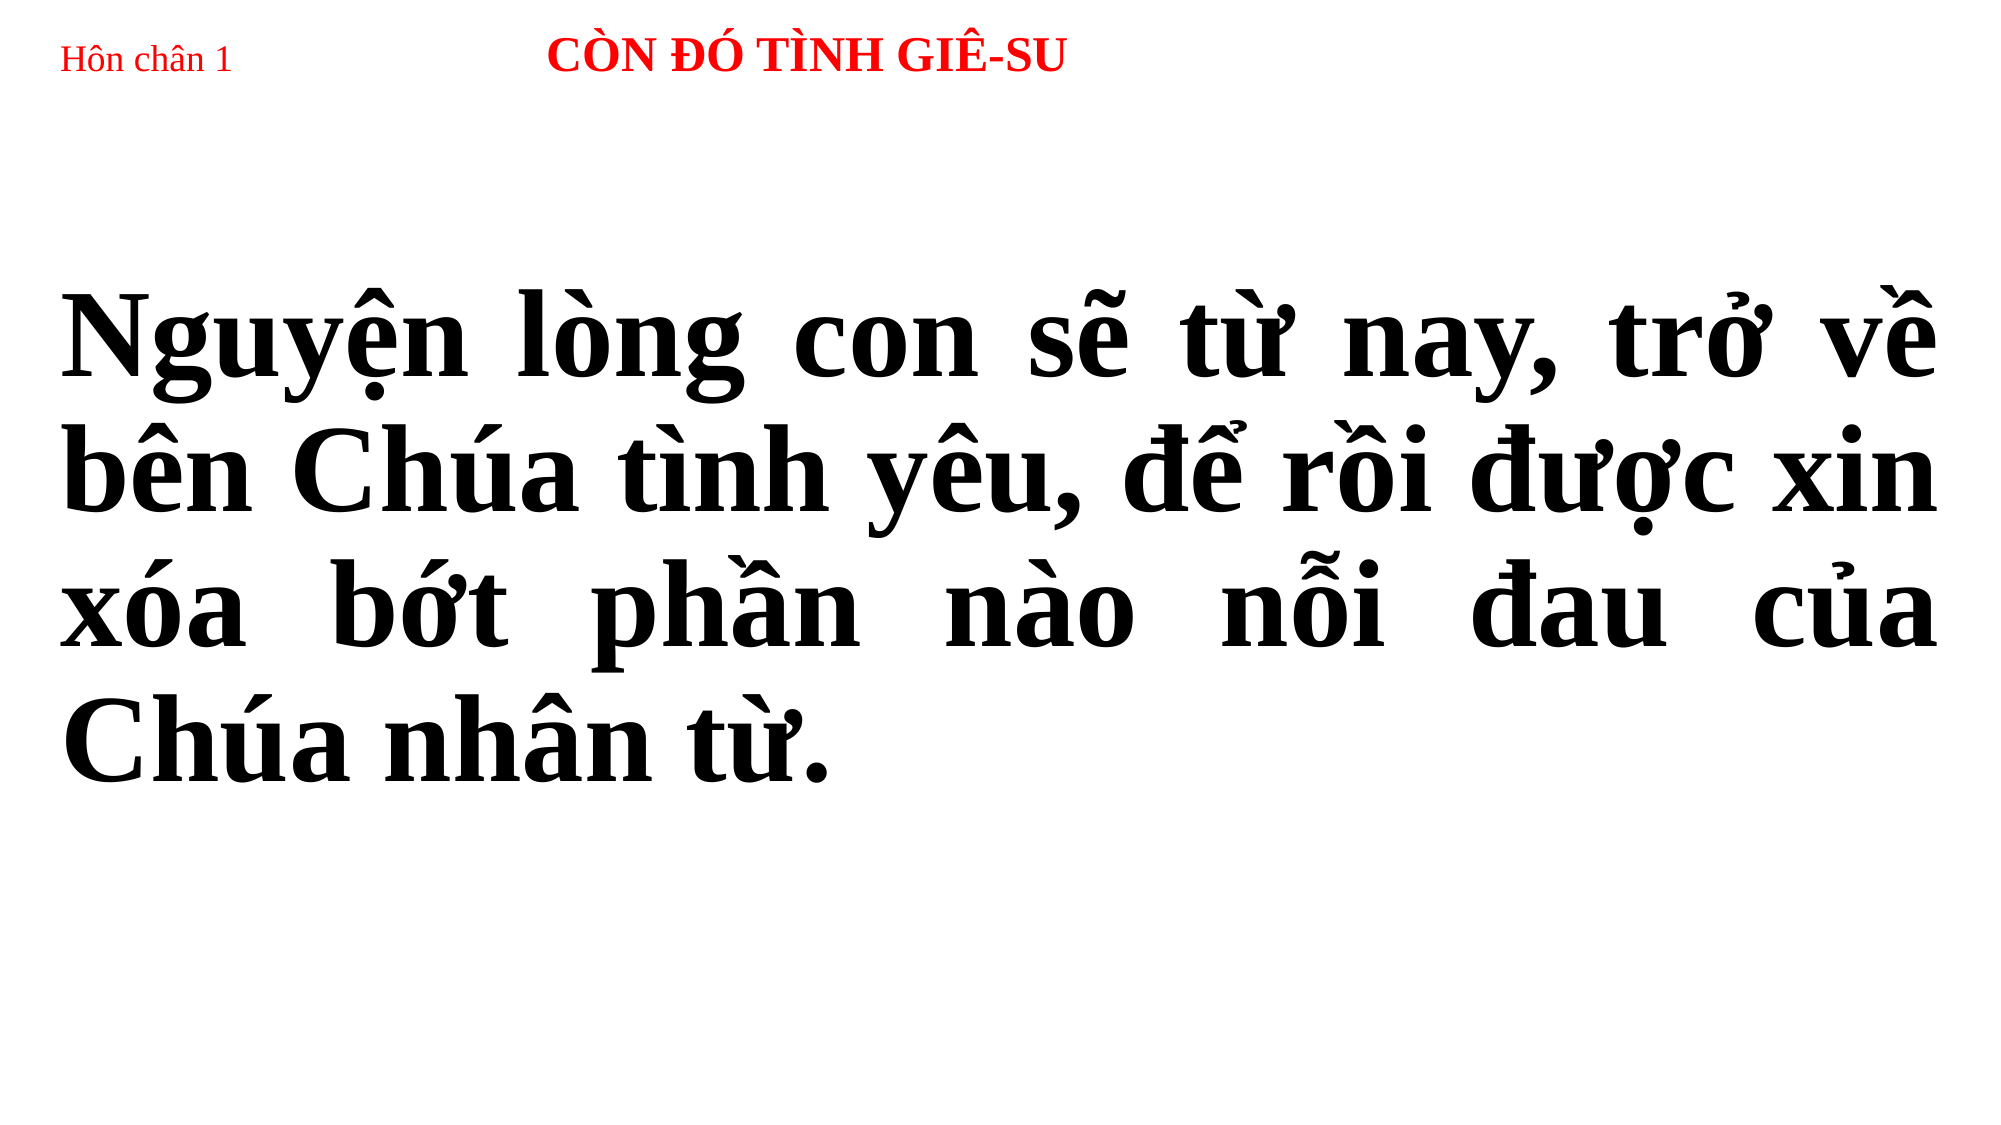

# Hôn chân 1                                 CÒN ĐÓ TÌNH GIÊ-SU
Nguyện lòng con sẽ từ nay, trở về bên Chúa tình yêu, để rồi được xin xóa bớt phần nào nỗi đau của Chúa nhân từ.